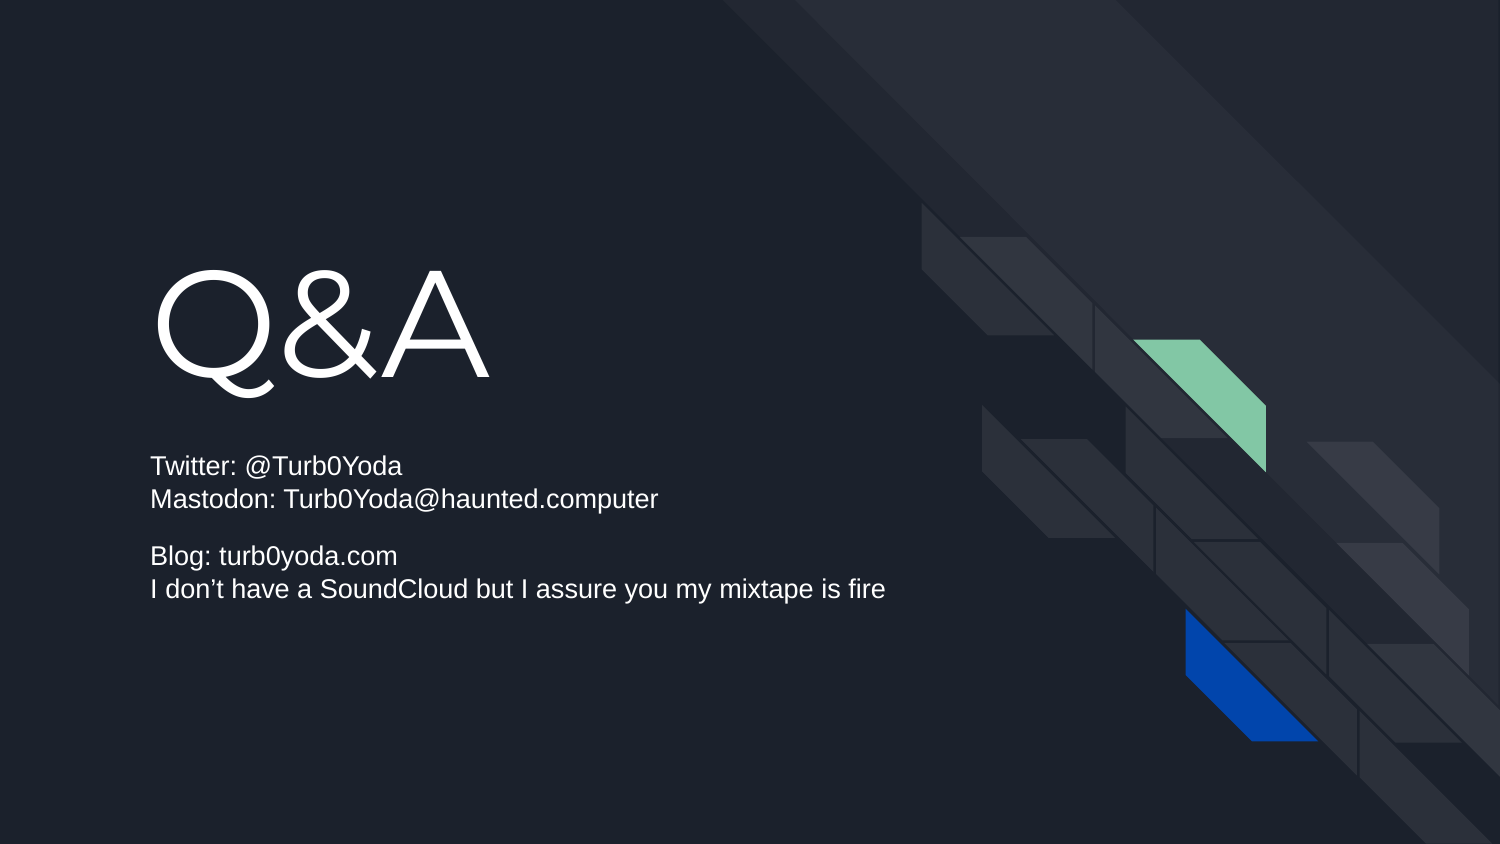

# Q&A
Twitter: @Turb0Yoda
Mastodon: Turb0Yoda@haunted.computer
Blog: turb0yoda.com
I don’t have a SoundCloud but I assure you my mixtape is fire